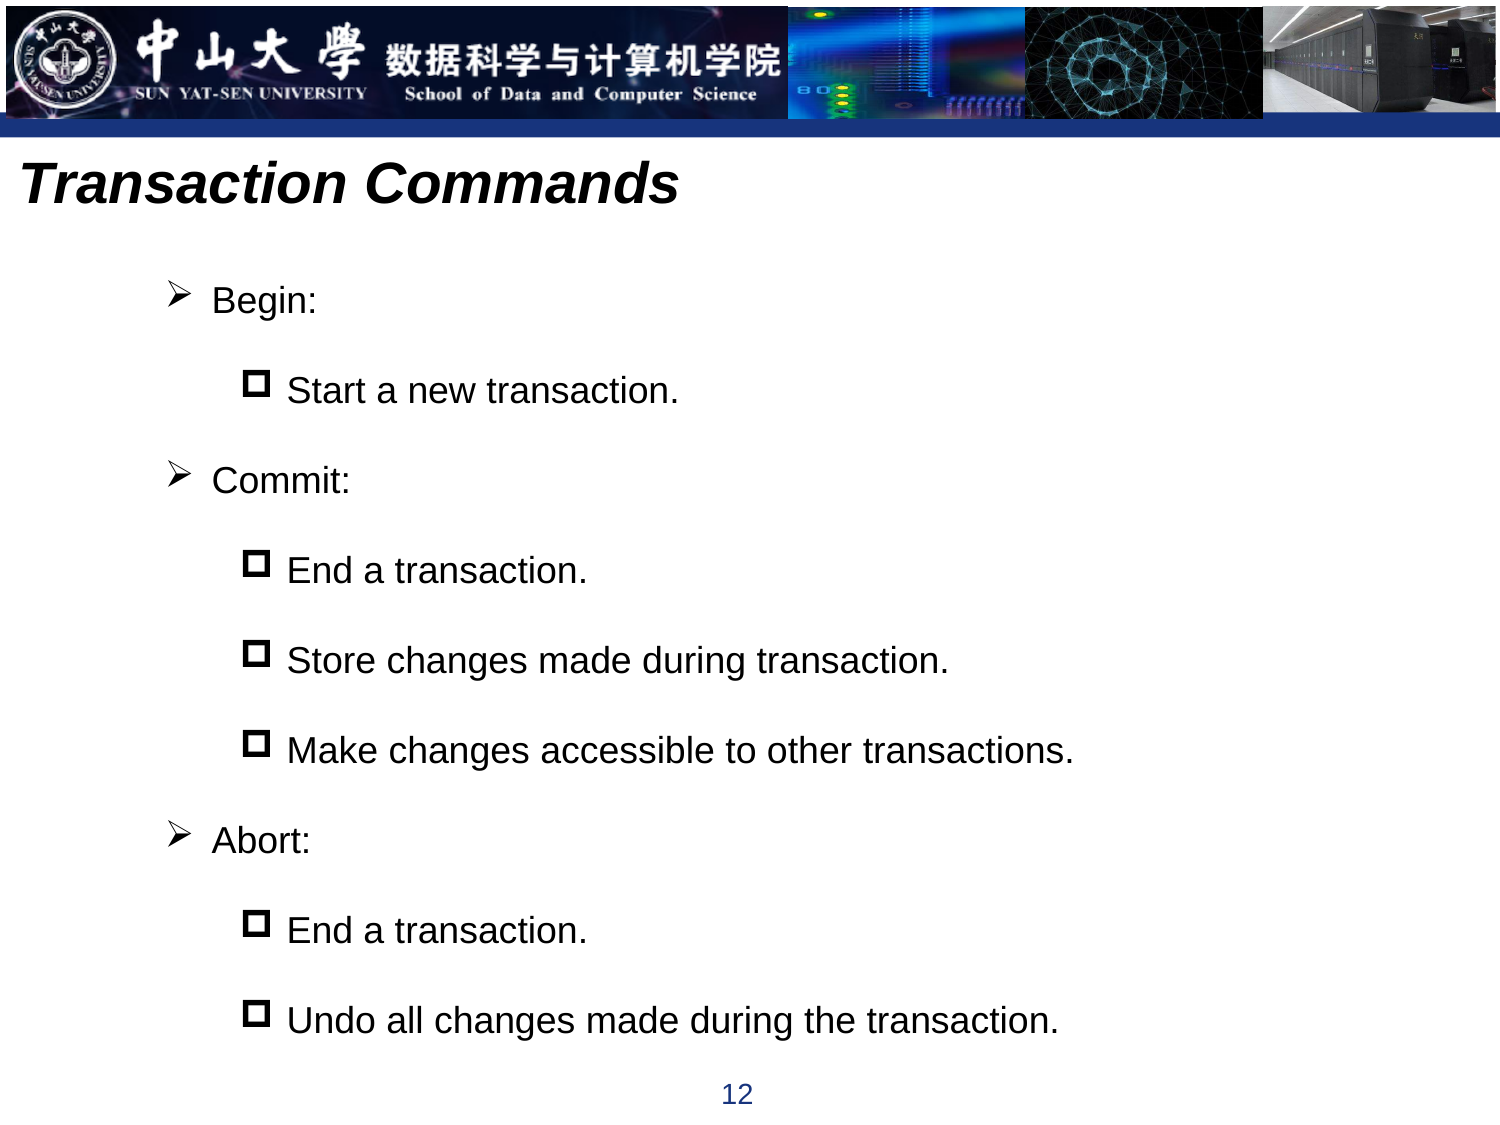

Transaction Commands
Begin:
Start a new transaction.
Commit:
End a transaction.
Store changes made during transaction.
Make changes accessible to other transactions.
Abort:
End a transaction.
Undo all changes made during the transaction.
12